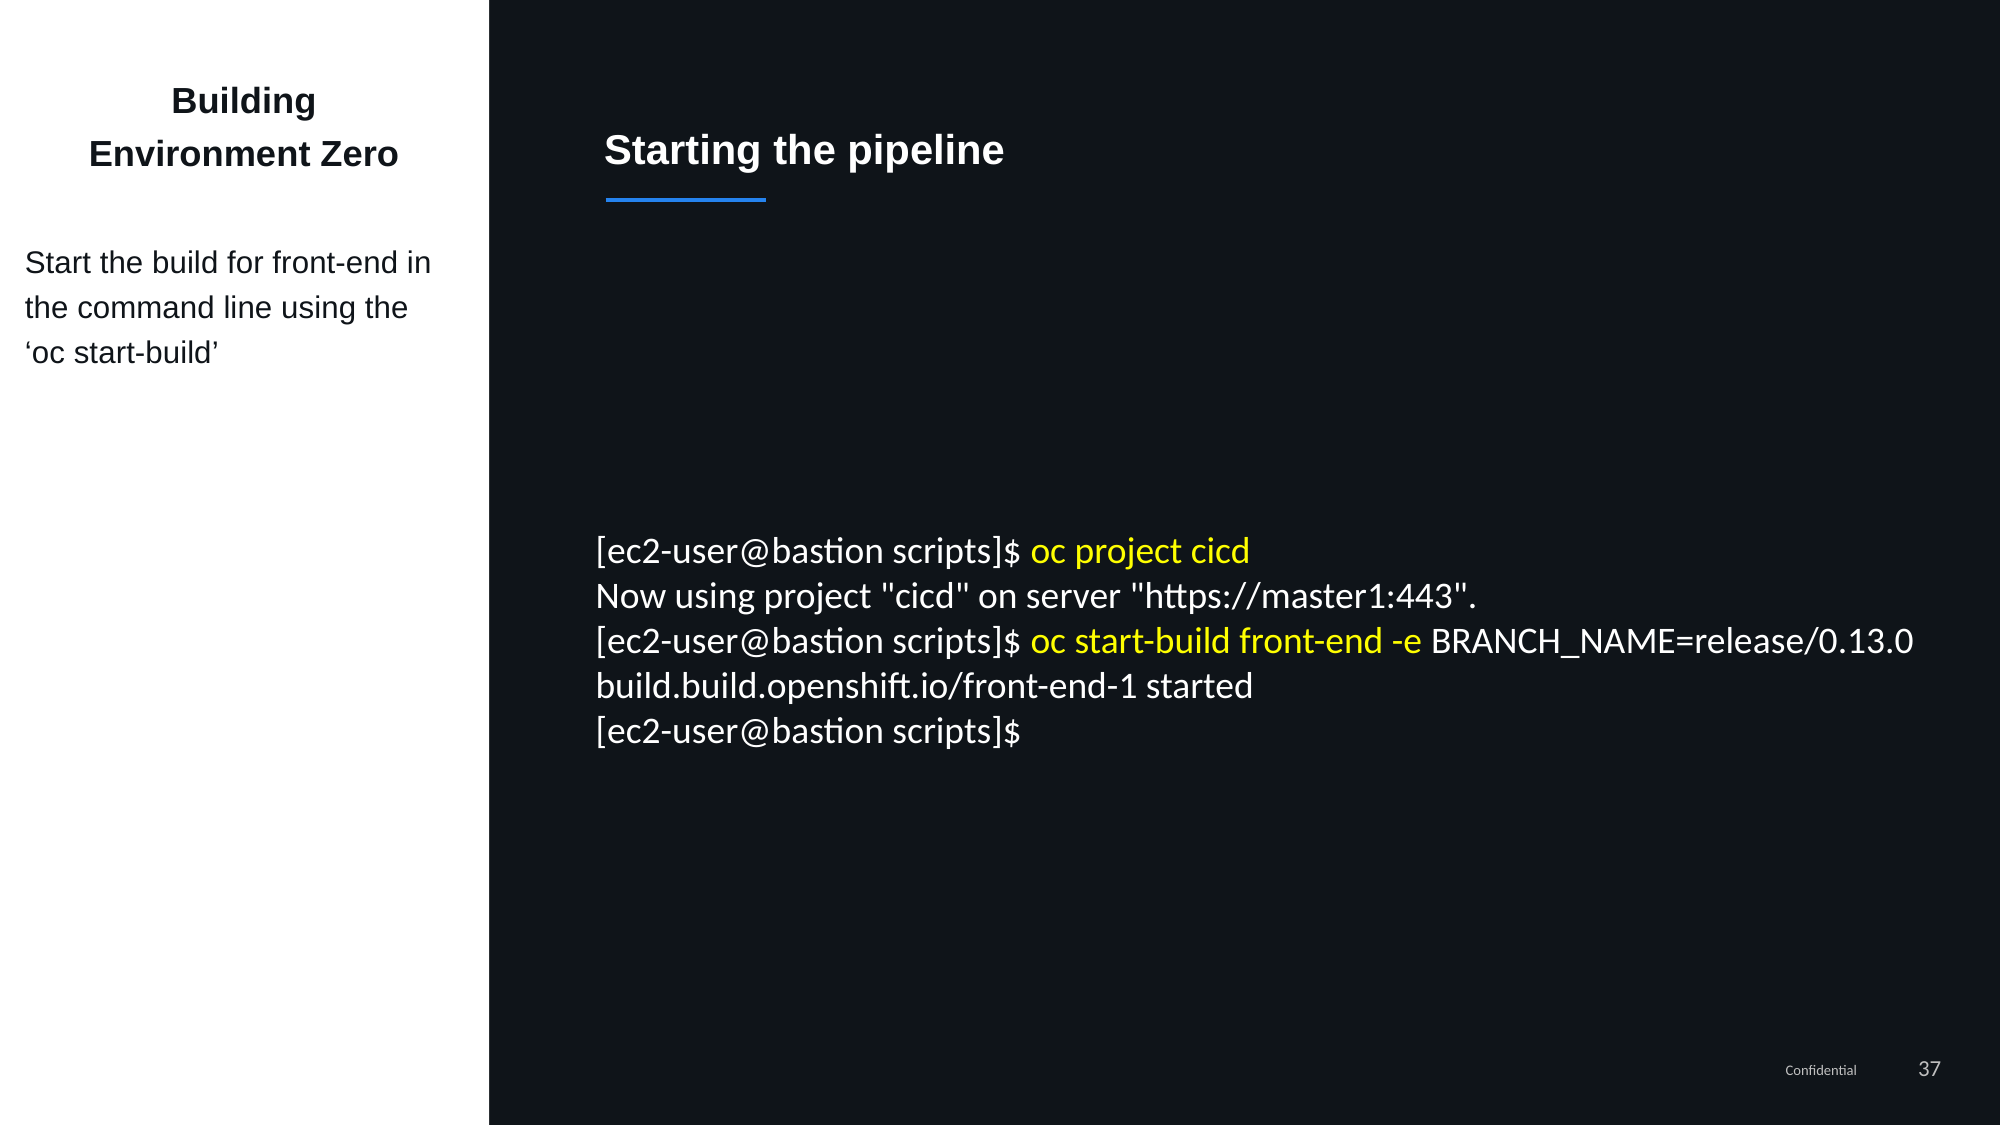

Building Environment Zero
# Starting the pipeline
Start the build for front-end in the command line using the ‘oc start-build’

[ec2-user@bastion scripts]$ oc project cicd
Now using project "cicd" on server "https://master1:443".
[ec2-user@bastion scripts]$ oc start-build front-end -e BRANCH_NAME=release/0.13.0
build.build.openshift.io/front-end-1 started
[ec2-user@bastion scripts]$